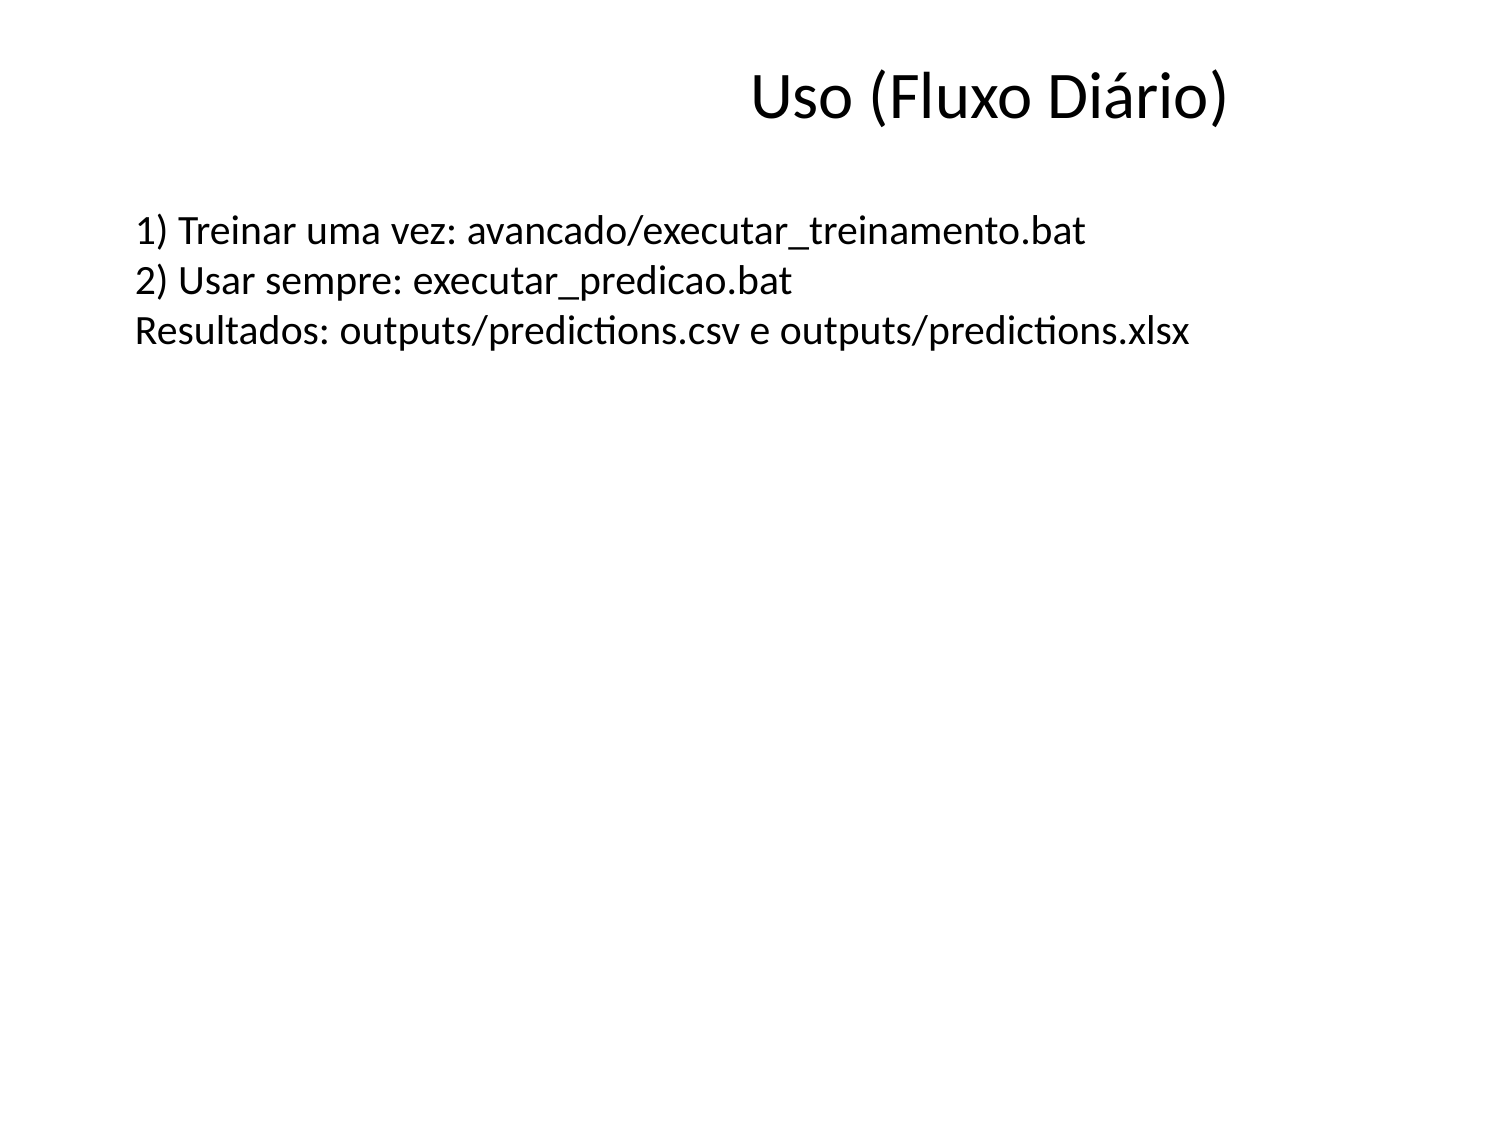

Uso (Fluxo Diário)
1) Treinar uma vez: avancado/executar_treinamento.bat
2) Usar sempre: executar_predicao.bat
Resultados: outputs/predictions.csv e outputs/predictions.xlsx